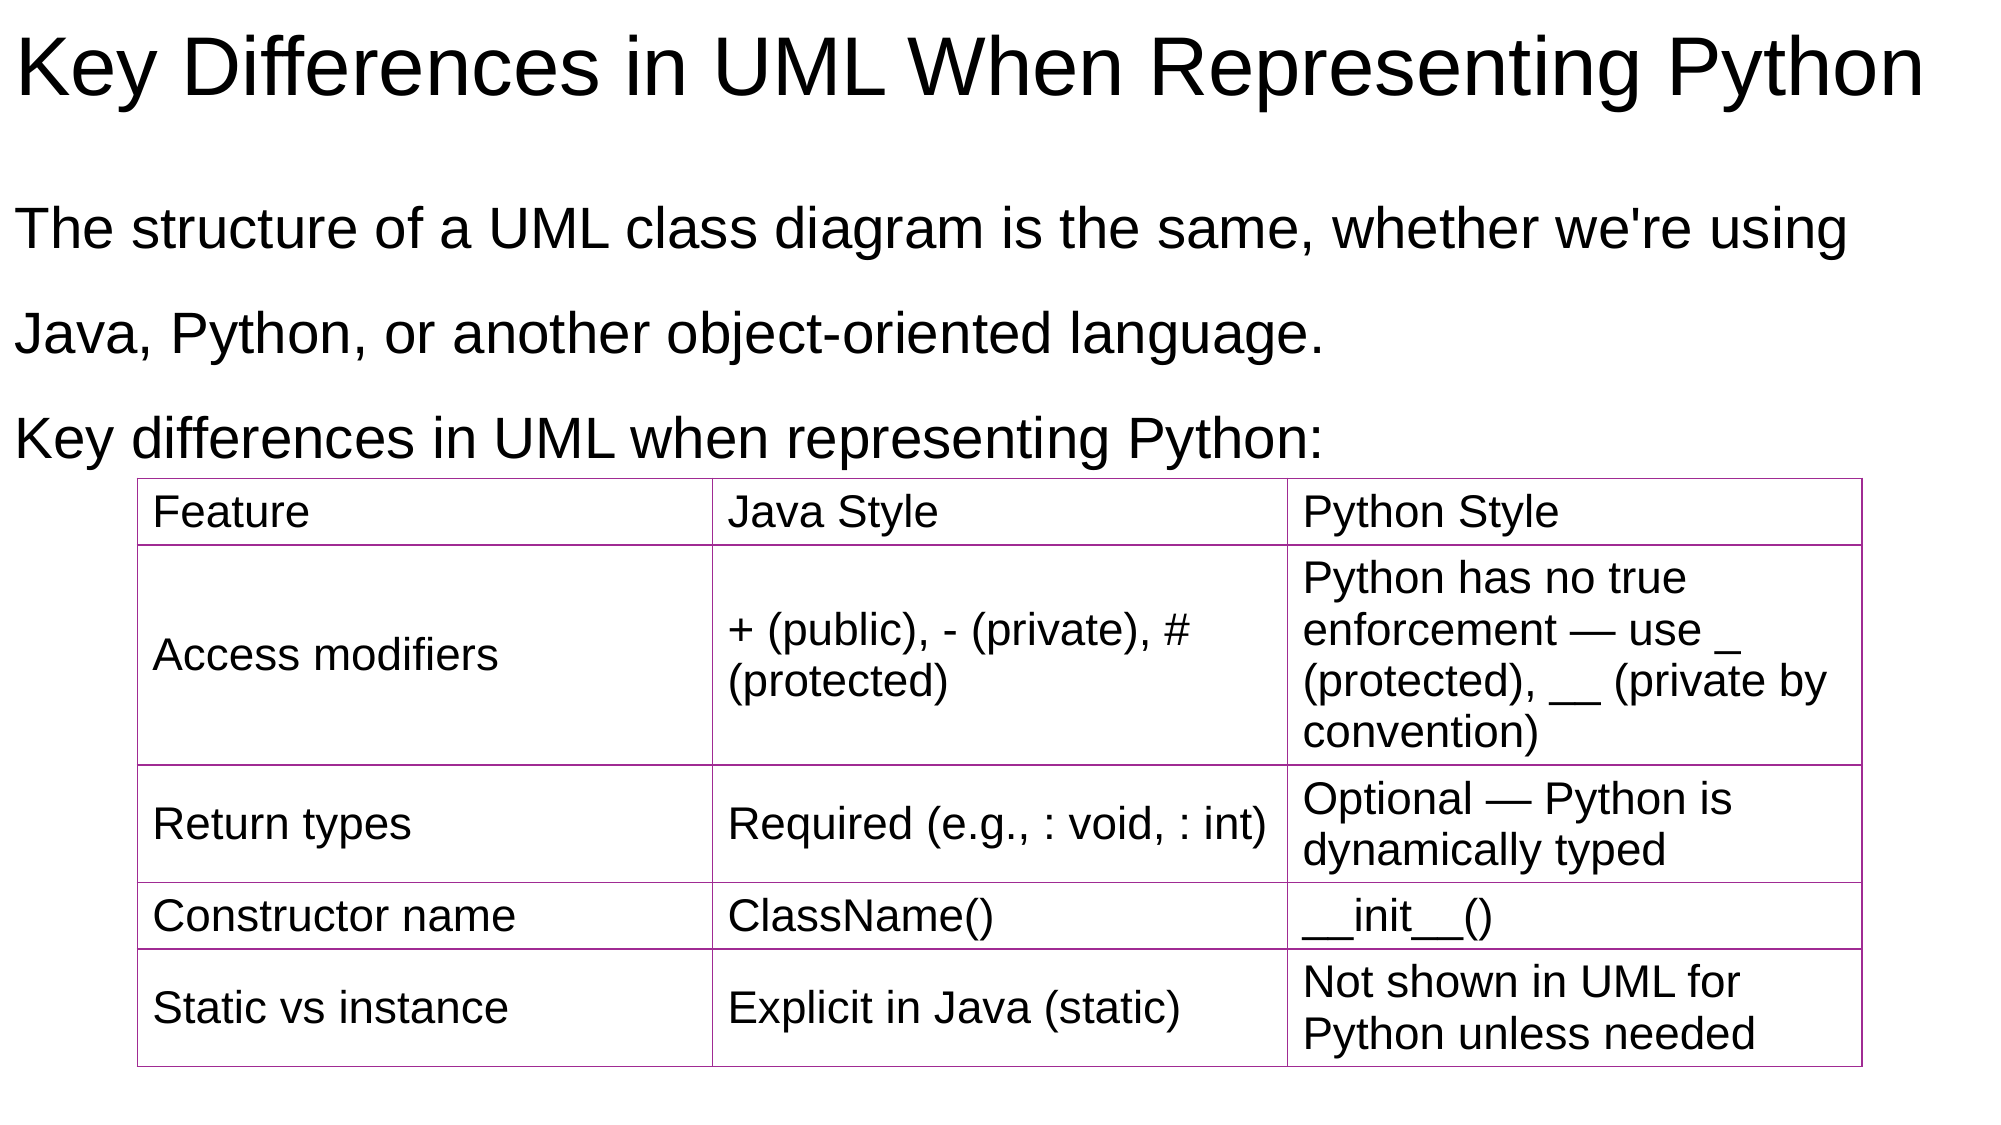

# Key Differences in UML When Representing Python
The structure of a UML class diagram is the same, whether we're using Java, Python, or another object-oriented language.
Key differences in UML when representing Python:
| Feature | Java Style | Python Style |
| --- | --- | --- |
| Access modifiers | + (public), - (private), # (protected) | Python has no true enforcement — use \_ (protected), \_\_ (private by convention) |
| Return types | Required (e.g., : void, : int) | Optional — Python is dynamically typed |
| Constructor name | ClassName() | \_\_init\_\_() |
| Static vs instance | Explicit in Java (static) | Not shown in UML for Python unless needed |